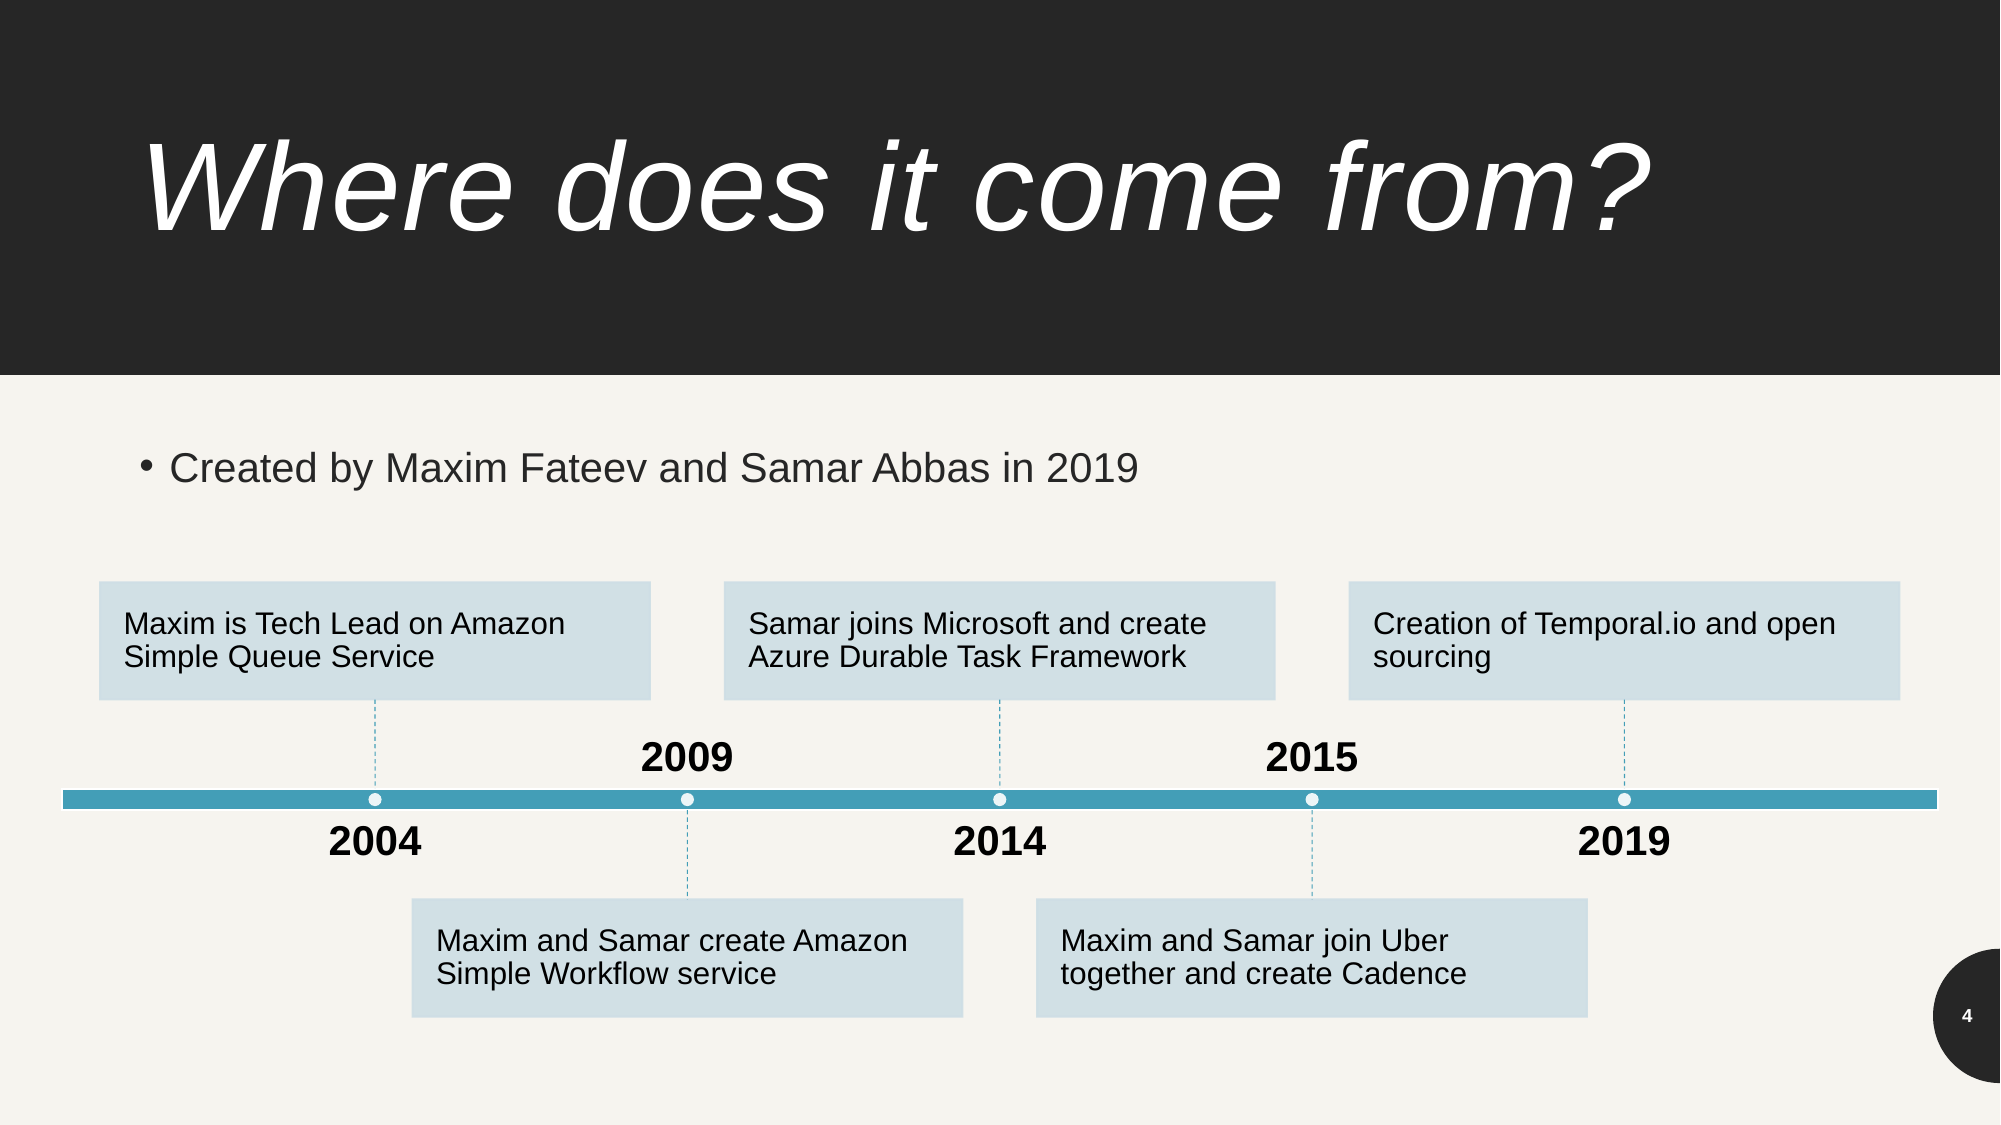

# Where does it come from?
Created by Maxim Fateev and Samar Abbas in 2019
2004
Maxim is Tech Lead on Amazon Simple Queue Service
2009
Maxim and Samar create Amazon Simple Workflow service
2014
Samar joins Microsoft and create Azure Durable Task Framework
2015
Maxim and Samar join Uber together and create Cadence
2019
Creation of Temporal.io and open sourcing

4